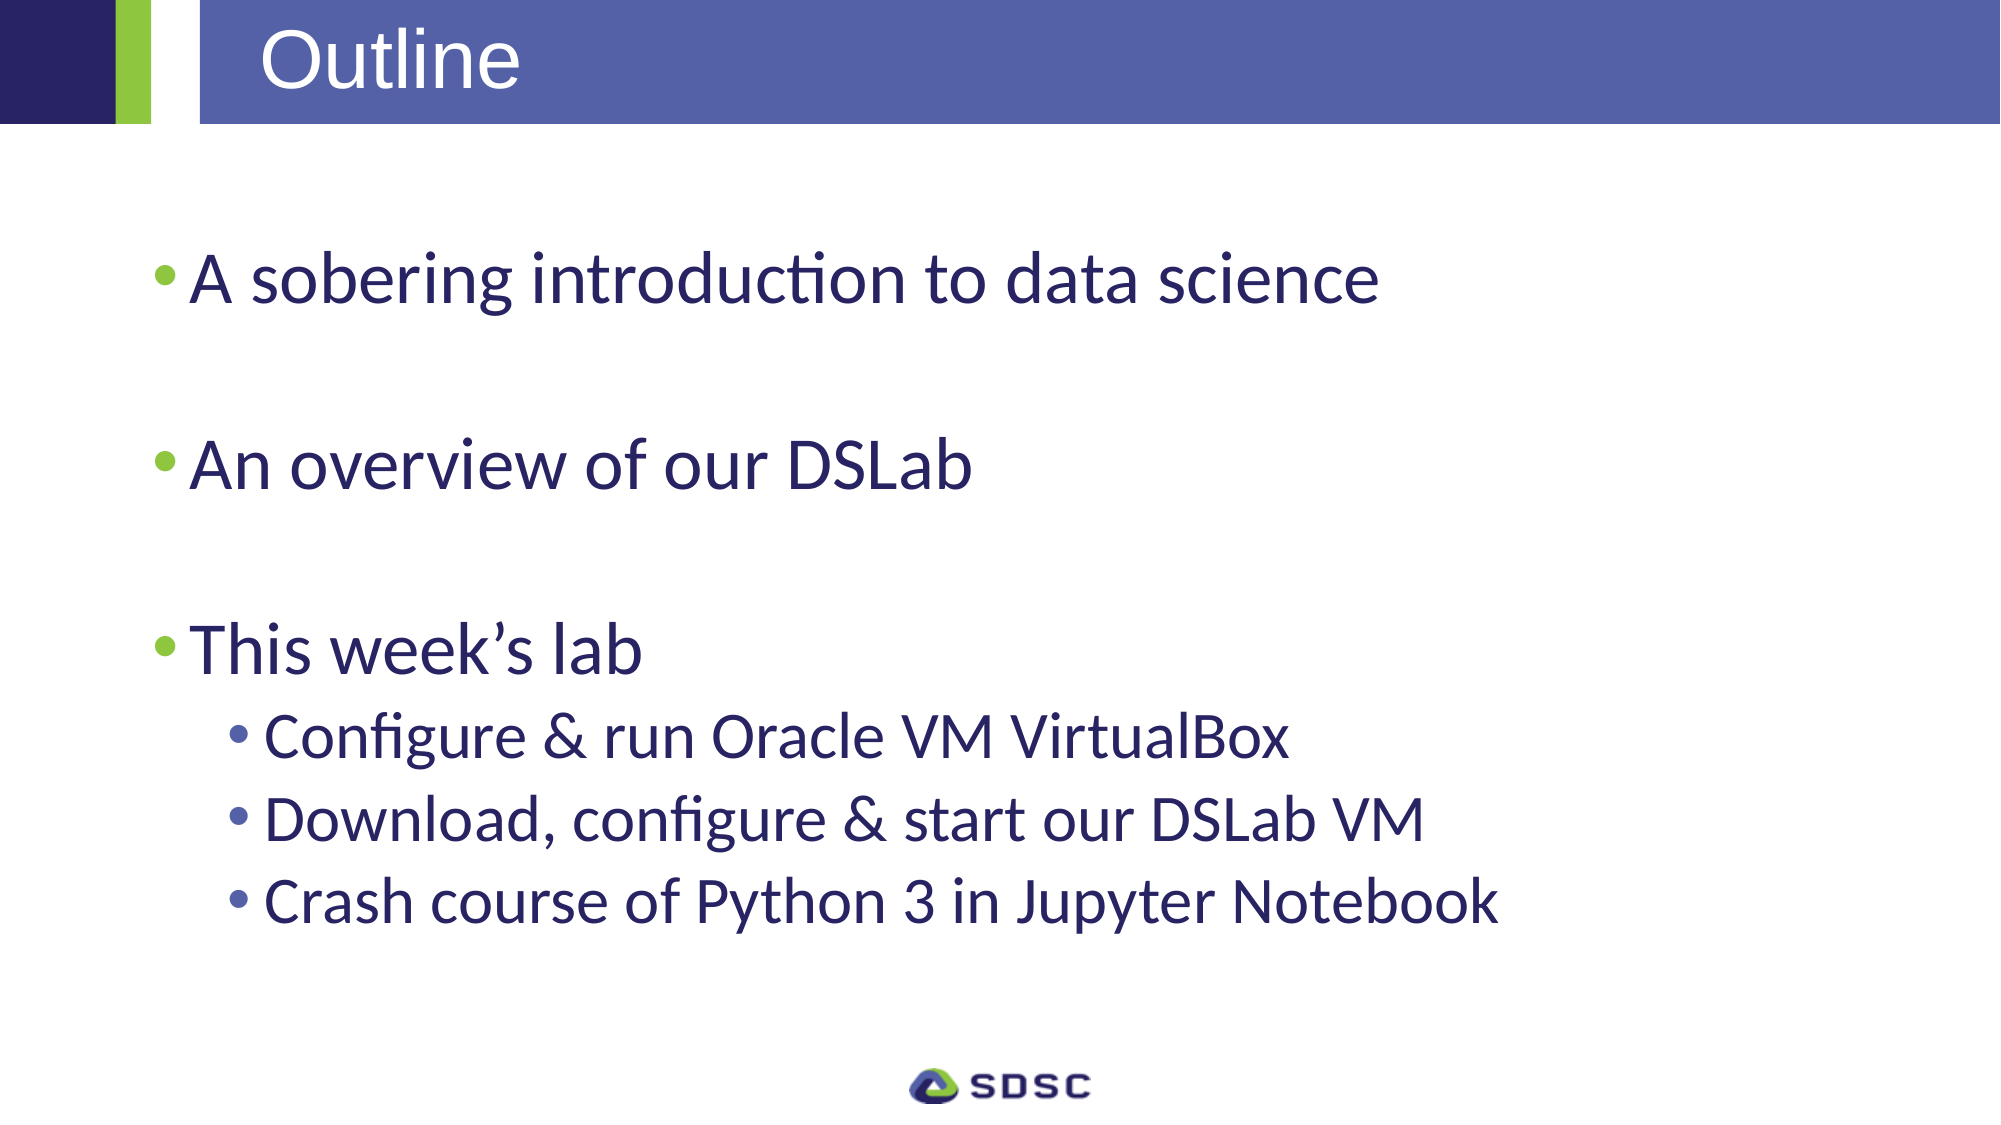

# Outline
A sobering introduction to data science

An overview of our DSLab

This week’s lab
Configure & run Oracle VM VirtualBox
Download, configure & start our DSLab VM
Crash course of Python 3 in Jupyter Notebook